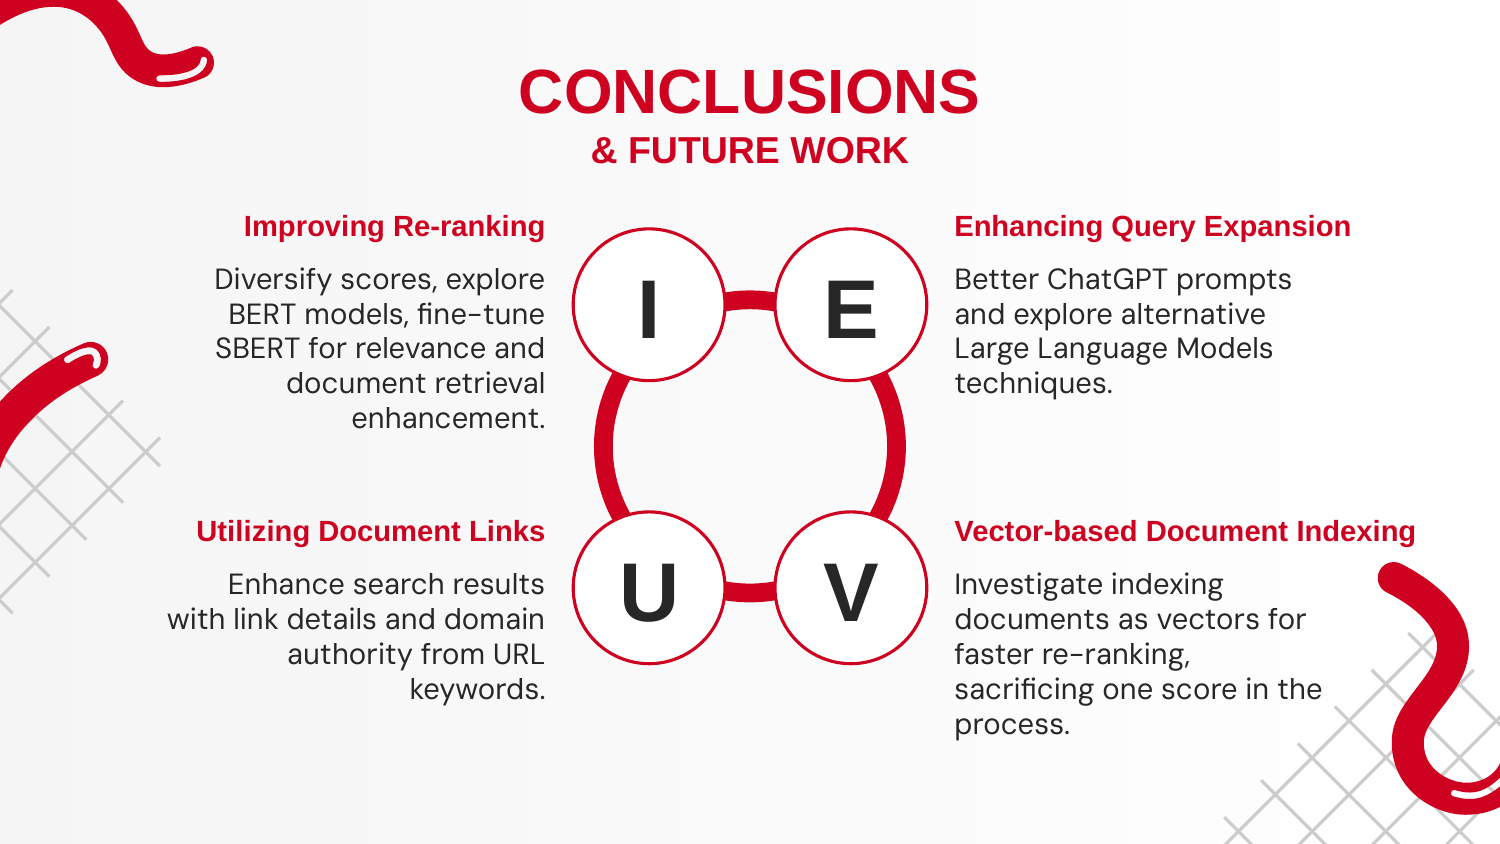

# CONCLUSIONS & FUTURE WORK
Improving Re-ranking
Enhancing Query Expansion
I
E
Diversify scores, explore BERT models, fine-tune SBERT for relevance and document retrieval enhancement.
Better ChatGPT prompts and explore alternative Large Language Models techniques.

Utilizing Document Links
Vector-based Document Indexing
U
V
Enhance search results with link details and domain authority from URL keywords.
Investigate indexing documents as vectors for faster re-ranking, sacrificing one score in the process.